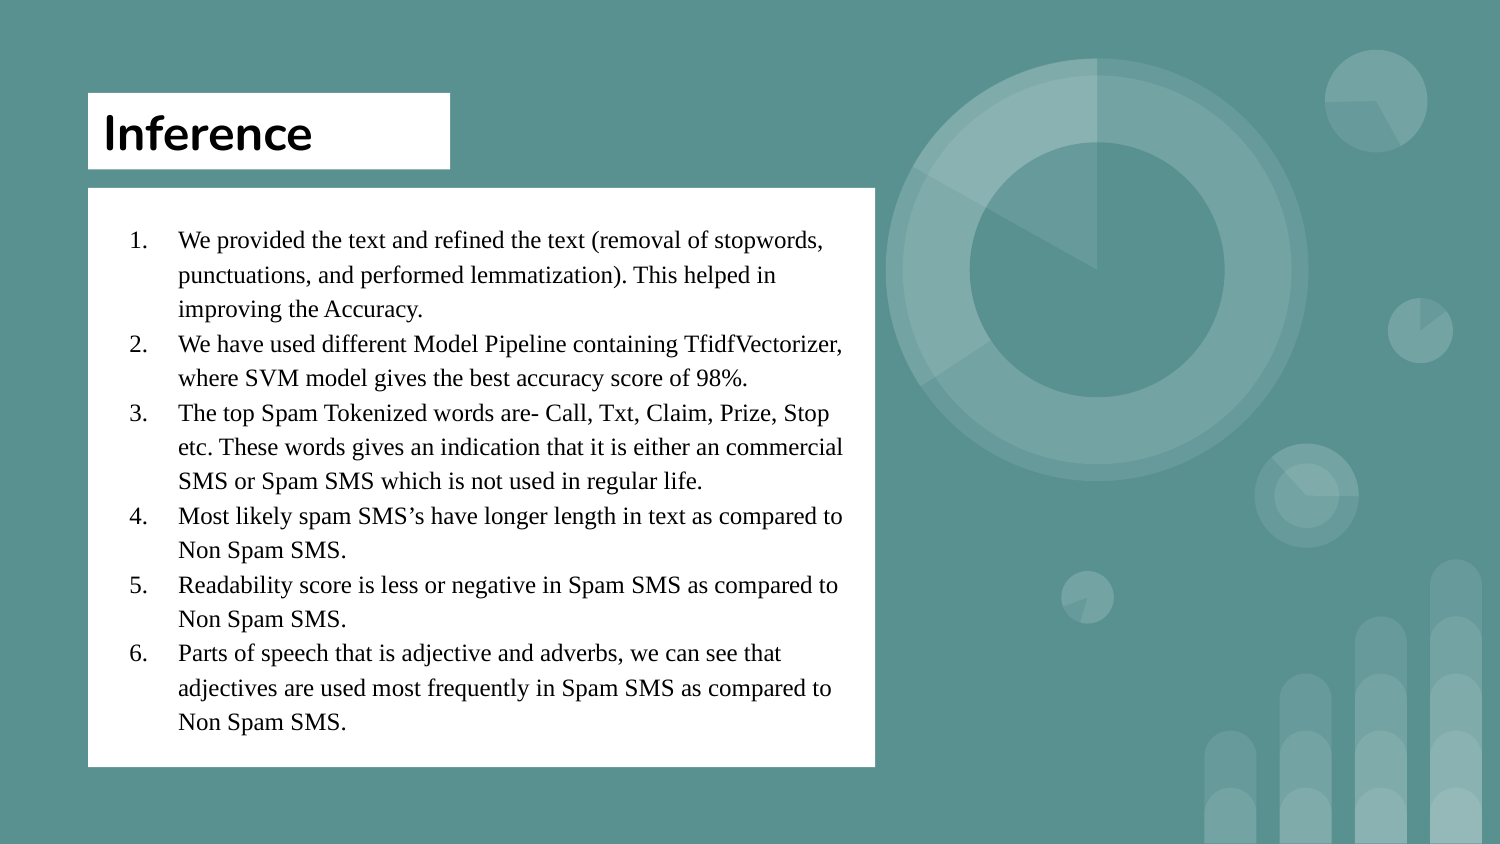

Inference
# We provided the text and refined the text (removal of stopwords, punctuations, and performed lemmatization). This helped in improving the Accuracy.
We have used different Model Pipeline containing TfidfVectorizer, where SVM model gives the best accuracy score of 98%.
The top Spam Tokenized words are- Call, Txt, Claim, Prize, Stop etc. These words gives an indication that it is either an commercial SMS or Spam SMS which is not used in regular life.
Most likely spam SMS’s have longer length in text as compared to Non Spam SMS.
Readability score is less or negative in Spam SMS as compared to Non Spam SMS.
Parts of speech that is adjective and adverbs, we can see that adjectives are used most frequently in Spam SMS as compared to Non Spam SMS.